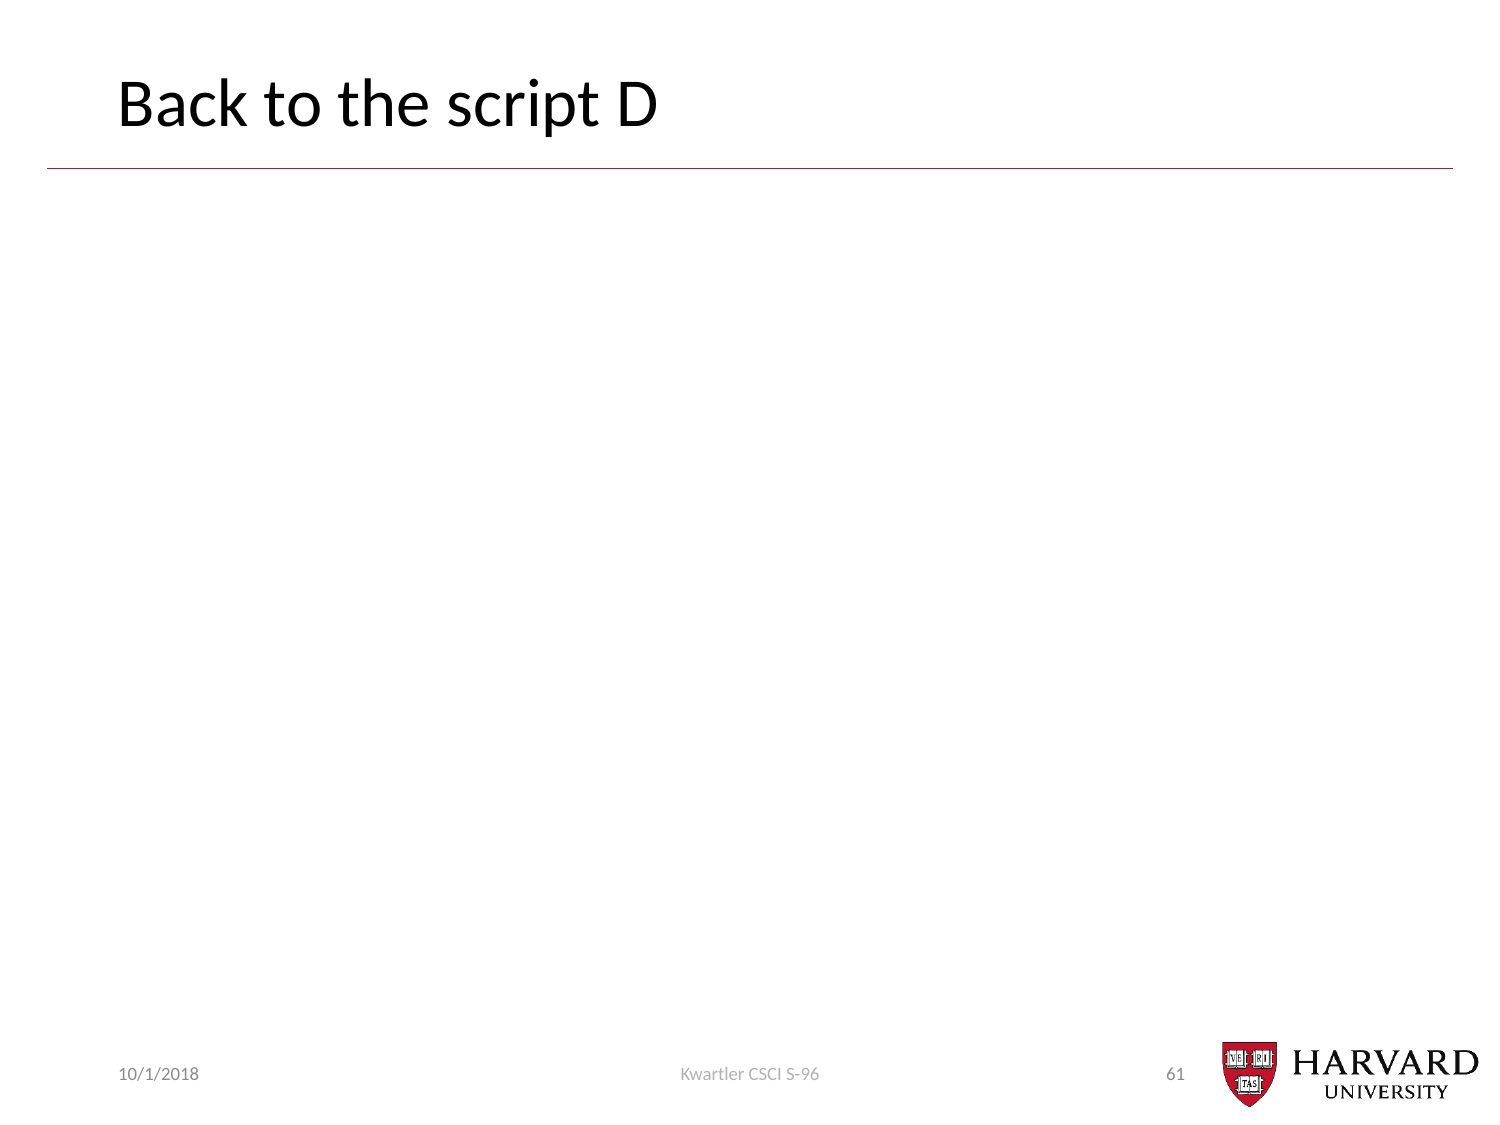

# Back to the script D
10/1/2018
Kwartler CSCI S-96
61